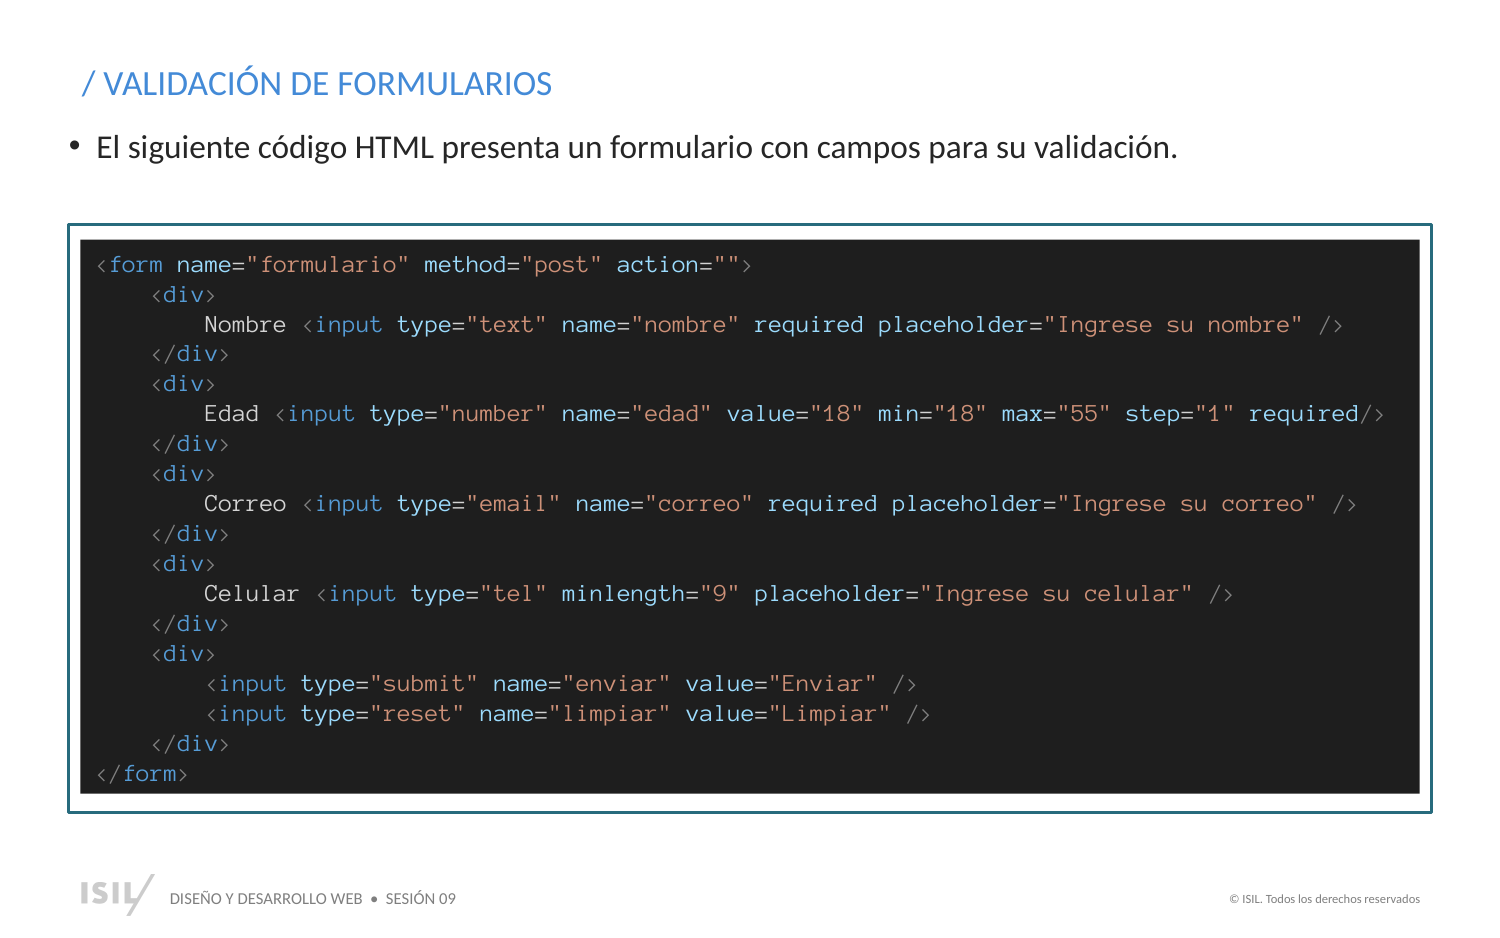

/ VALIDACIÓN DE FORMULARIOS
El siguiente código HTML presenta un formulario con campos para su validación.
≈¬¬¬ççç
<form name="formulario" method="post" action="">
    <div>
        Nombre <input type="text" name="nombre" required placeholder="Ingrese su nombre" />
    </div>
    <div>
        Edad <input type="number" name="edad" value="18" min="18" max="55" step="1" required/>
    </div>
    <div>
        Correo <input type="email" name="correo" required placeholder="Ingrese su correo" />
    </div>
    <div>
        Celular <input type="tel" minlength="9" placeholder="Ingrese su celular" />
    </div>
    <div>
        <input type="submit" name="enviar" value="Enviar" />
        <input type="reset" name="limpiar" value="Limpiar" />
    </div>
</form>